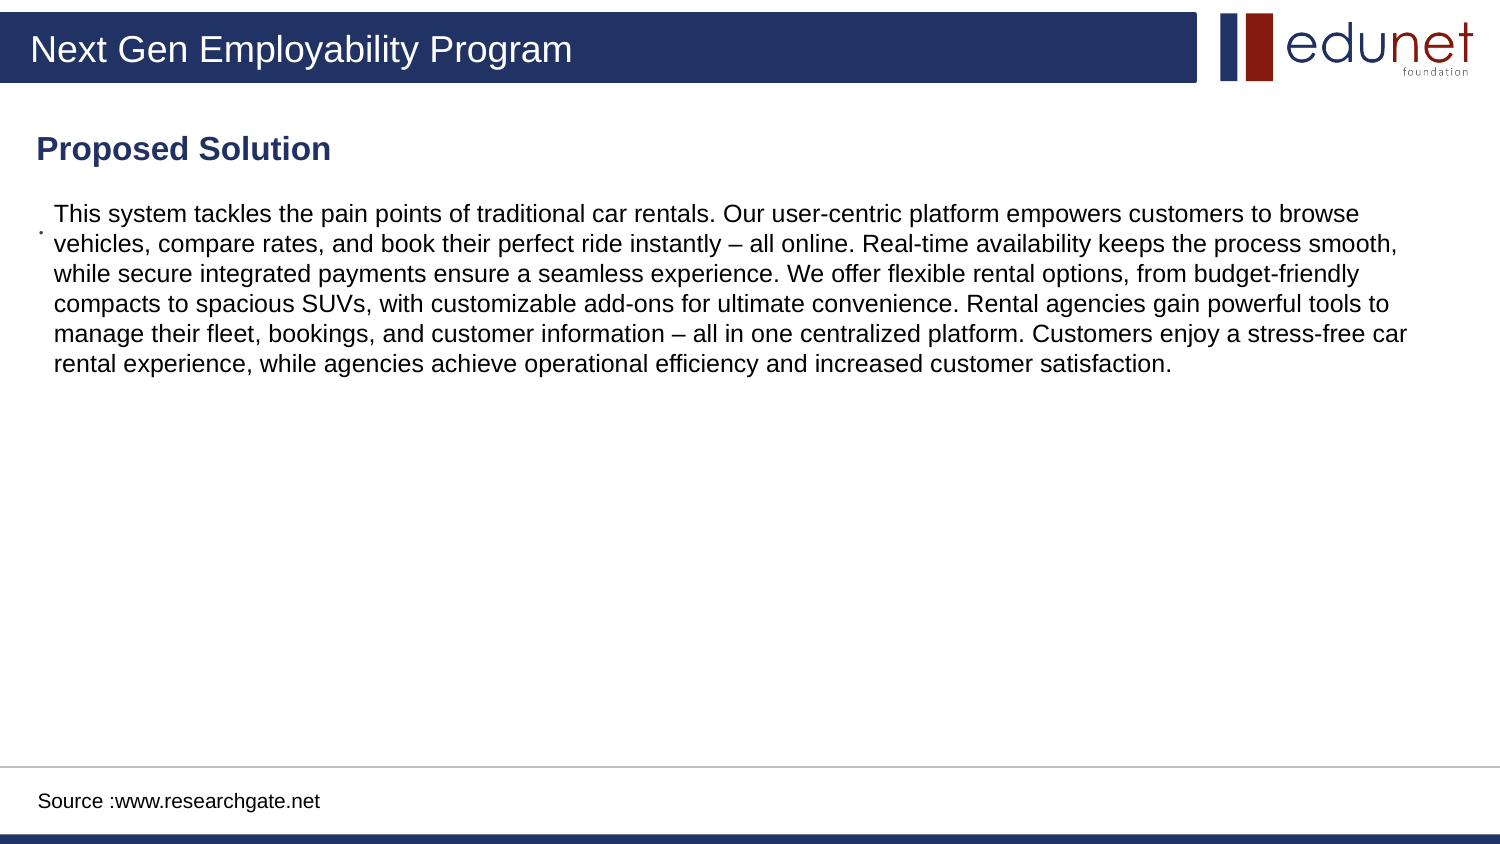

# Proposed Solution
.
This system tackles the pain points of traditional car rentals. Our user-centric platform empowers customers to browse vehicles, compare rates, and book their perfect ride instantly – all online. Real-time availability keeps the process smooth, while secure integrated payments ensure a seamless experience. We offer flexible rental options, from budget-friendly compacts to spacious SUVs, with customizable add-ons for ultimate convenience. Rental agencies gain powerful tools to manage their fleet, bookings, and customer information – all in one centralized platform. Customers enjoy a stress-free car rental experience, while agencies achieve operational efficiency and increased customer satisfaction.

Source :www.researchgate.net